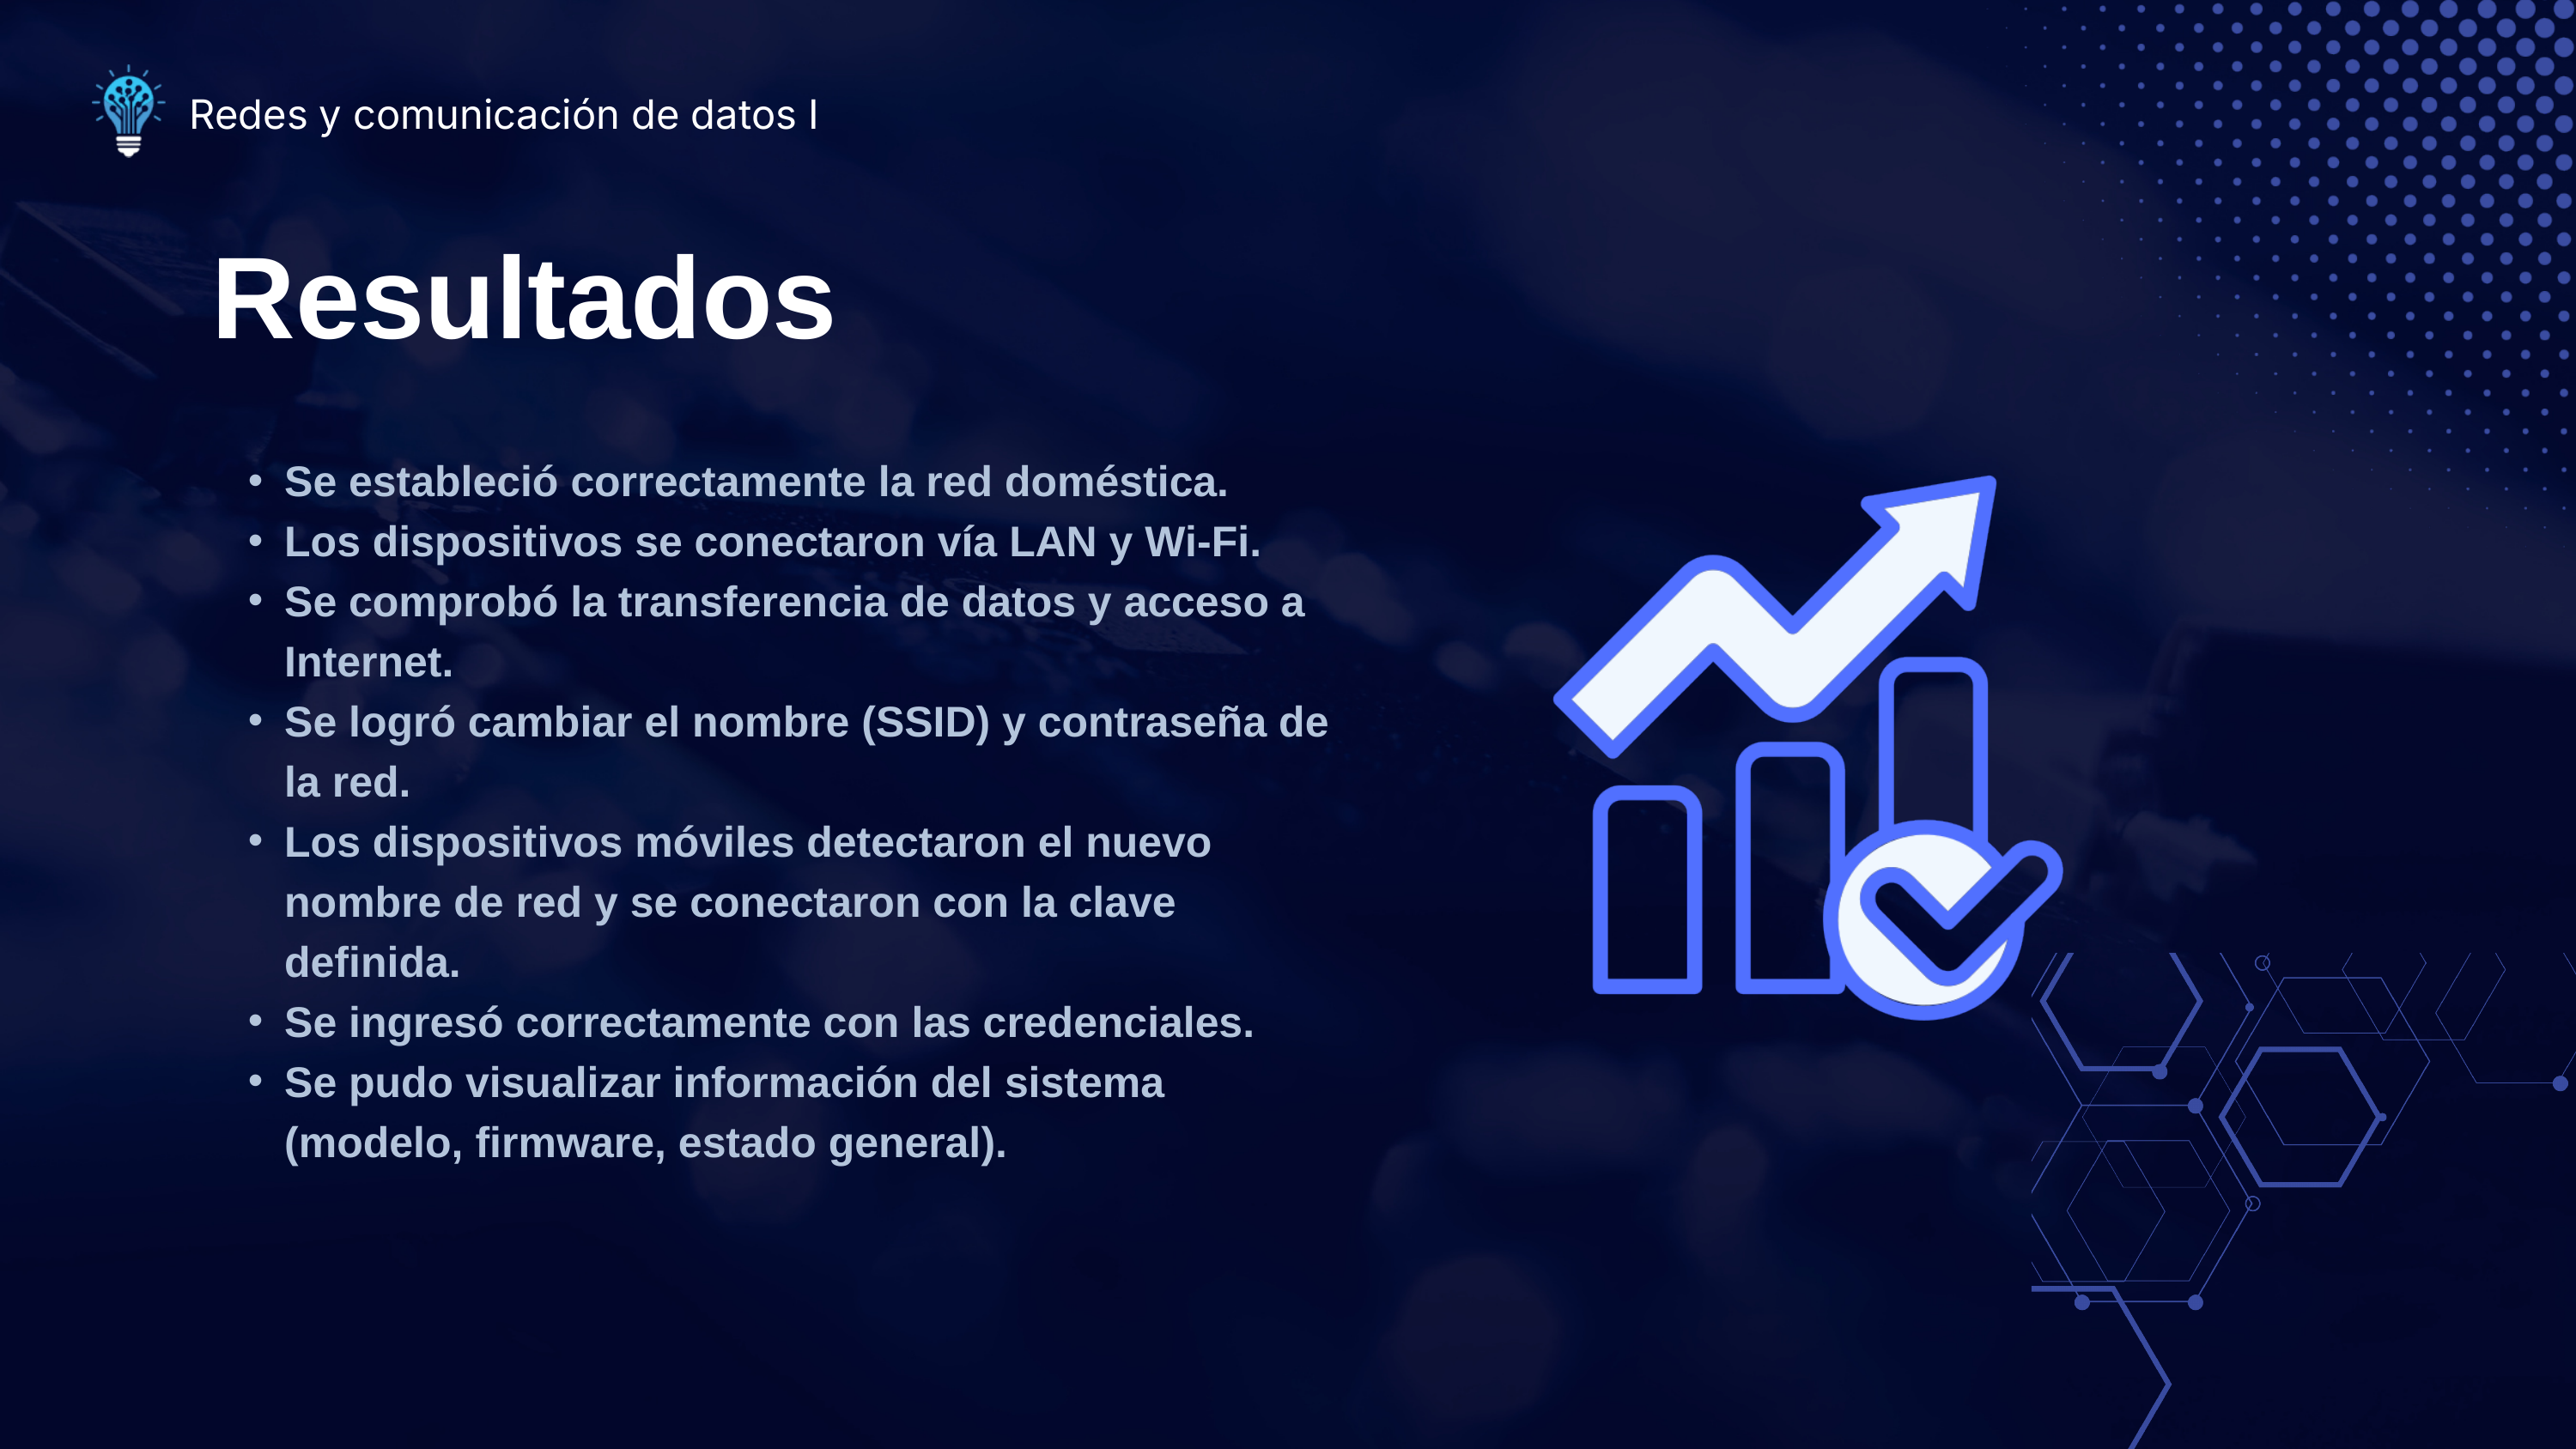

Redes y comunicación de datos I
Resultados
Se estableció correctamente la red doméstica.
Los dispositivos se conectaron vía LAN y Wi-Fi.
Se comprobó la transferencia de datos y acceso a Internet.
Se logró cambiar el nombre (SSID) y contraseña de la red.
Los dispositivos móviles detectaron el nuevo nombre de red y se conectaron con la clave definida.
Se ingresó correctamente con las credenciales.
Se pudo visualizar información del sistema (modelo, firmware, estado general).